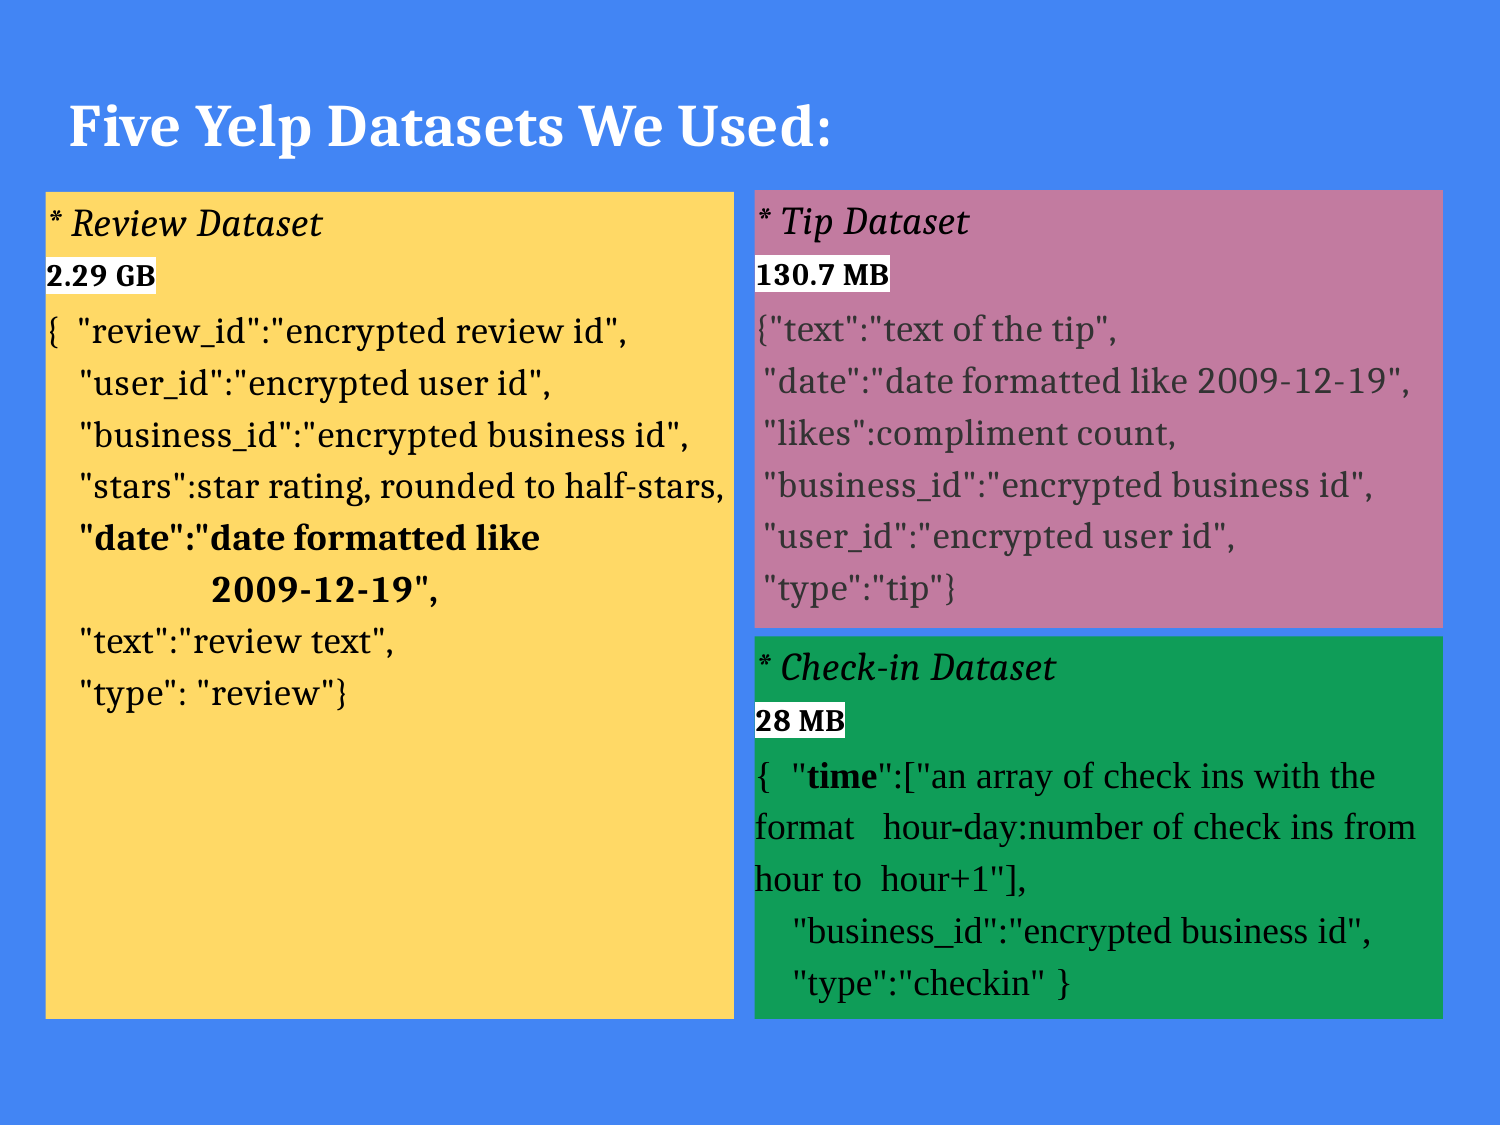

Five Yelp Datasets We Used:
* Tip Dataset
130.7 MB
{"text":"text of the tip",
 "date":"date formatted like 2009-12-19",
 "likes":compliment count,
 "business_id":"encrypted business id",
 "user_id":"encrypted user id",
 "type":"tip"}
* Review Dataset
2.29 GB
{  "review_id":"encrypted review id",
    "user_id":"encrypted user id",
    "business_id":"encrypted business id",
    "stars":star rating, rounded to half-stars,
    "date":"date formatted like
                    2009-12-19",
    "text":"review text",
    "type": "review"}

* Check-in Dataset
28 MB
{  "time":["an array of check ins with the format   hour-day:number of check ins from hour to  hour+1"],
    "business_id":"encrypted business id",
    "type":"checkin" }